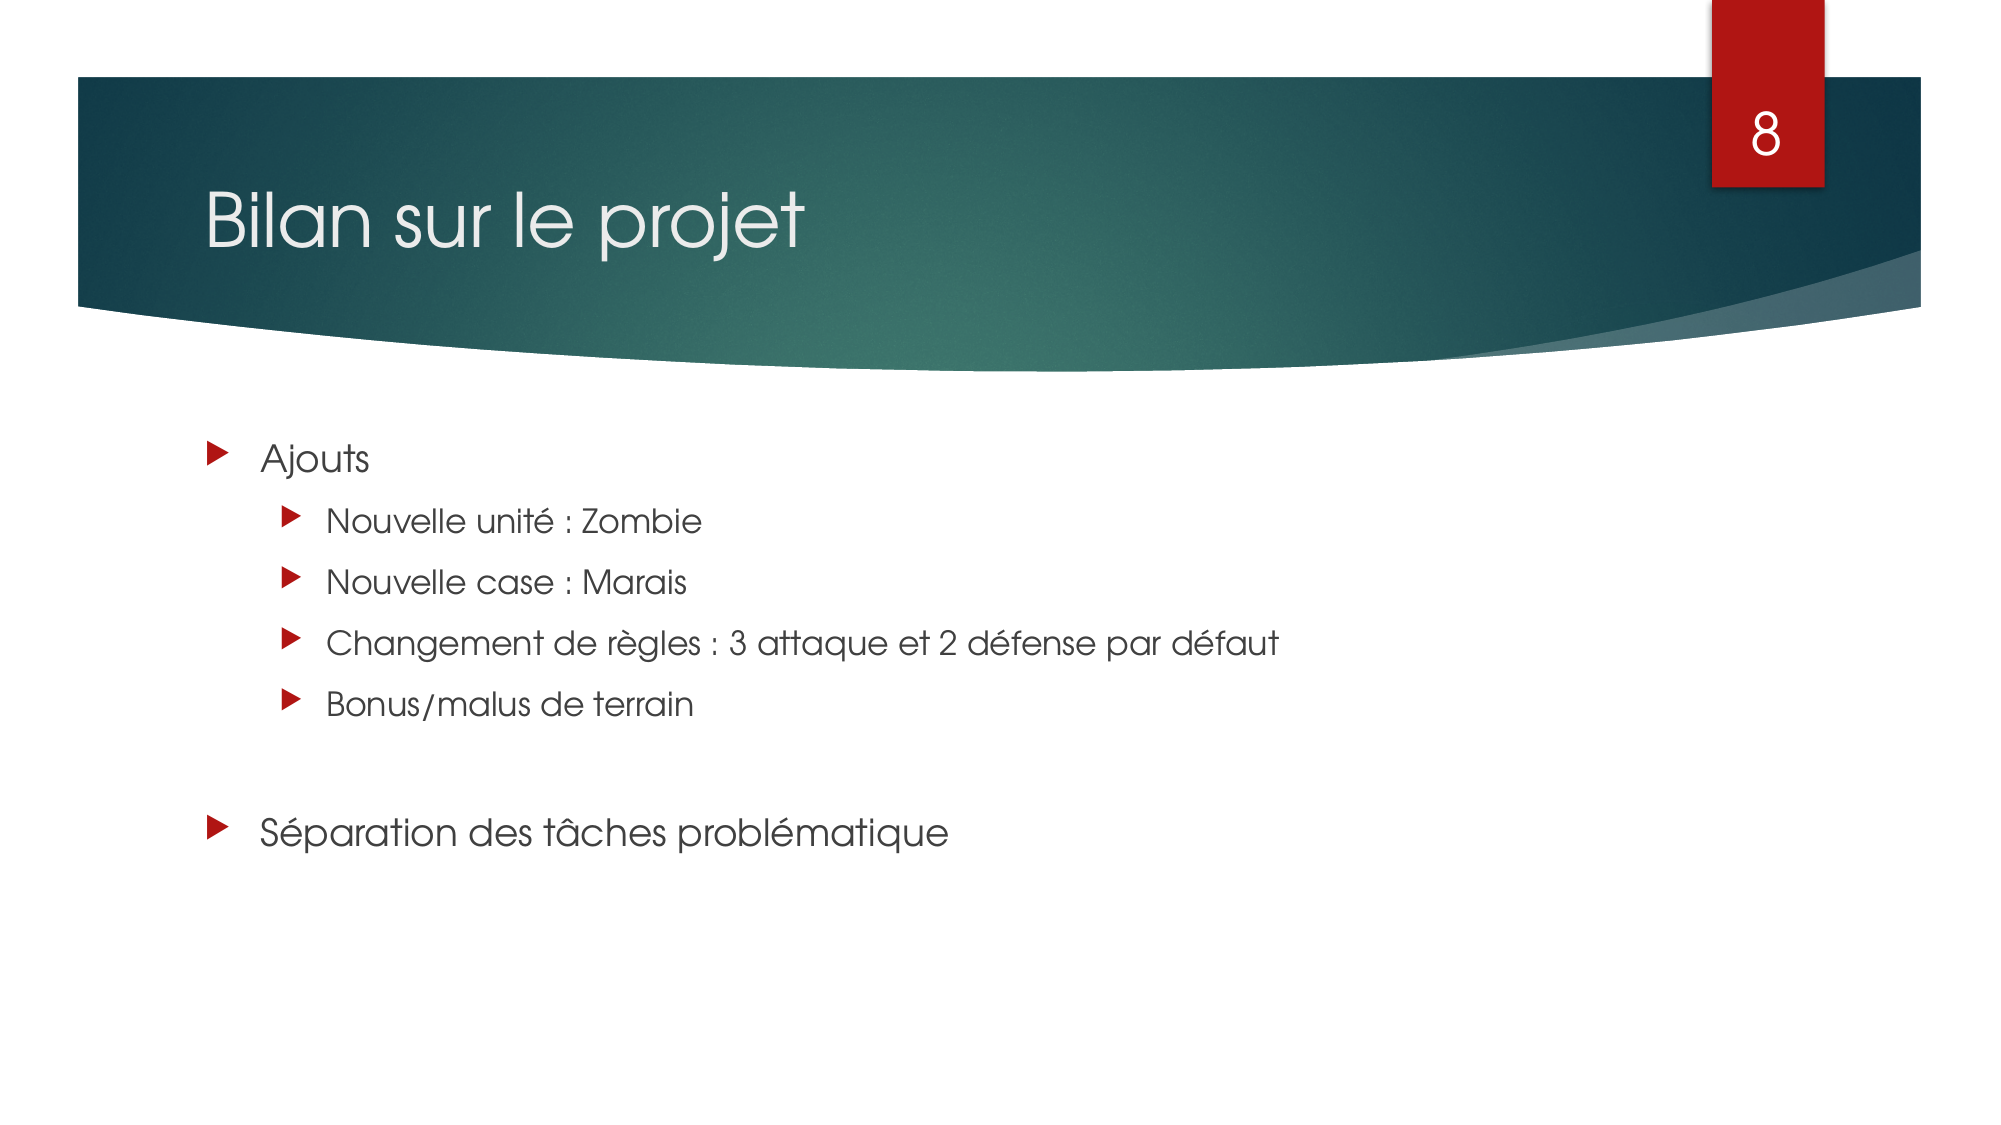

8
# Bilan sur le projet
Ajouts
Nouvelle unité : Zombie
Nouvelle case : Marais
Changement de règles : 3 attaque et 2 défense par défaut
Bonus/malus de terrain

Séparation des tâches problématique